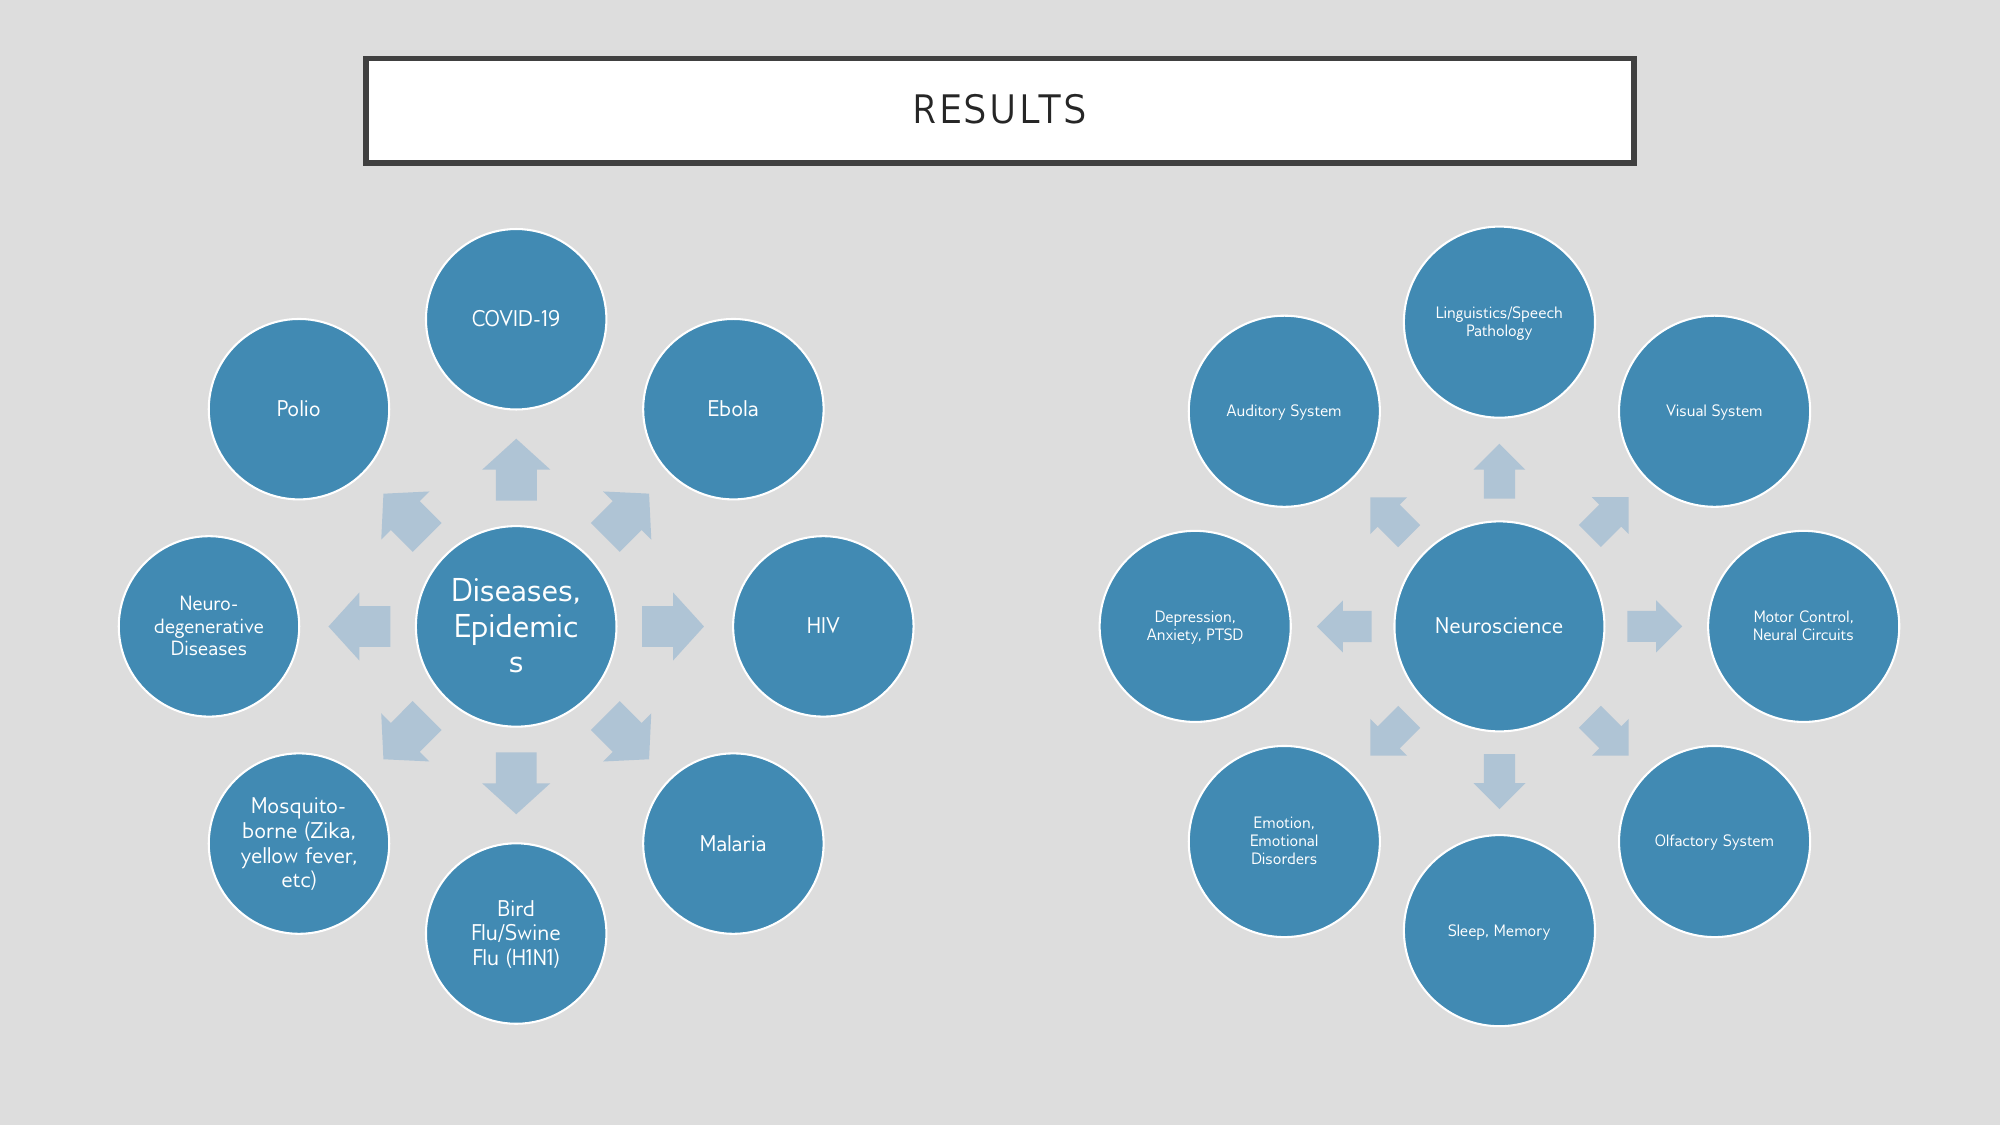

# Results
Diseases, Epidemics

COVID-19

Ebola

HIV

Malaria

Bird Flu/Swine Flu (H1N1)

Mosquito-borne (Zika, yellow fever, etc)

Neuro-degenerative Diseases

Polio
Neuroscience

Linguistics/Speech Pathology

Visual System

Motor Control, Neural Circuits

Olfactory System

Sleep, Memory

Emotion, Emotional Disorders

Depression, Anxiety, PTSD

Auditory System